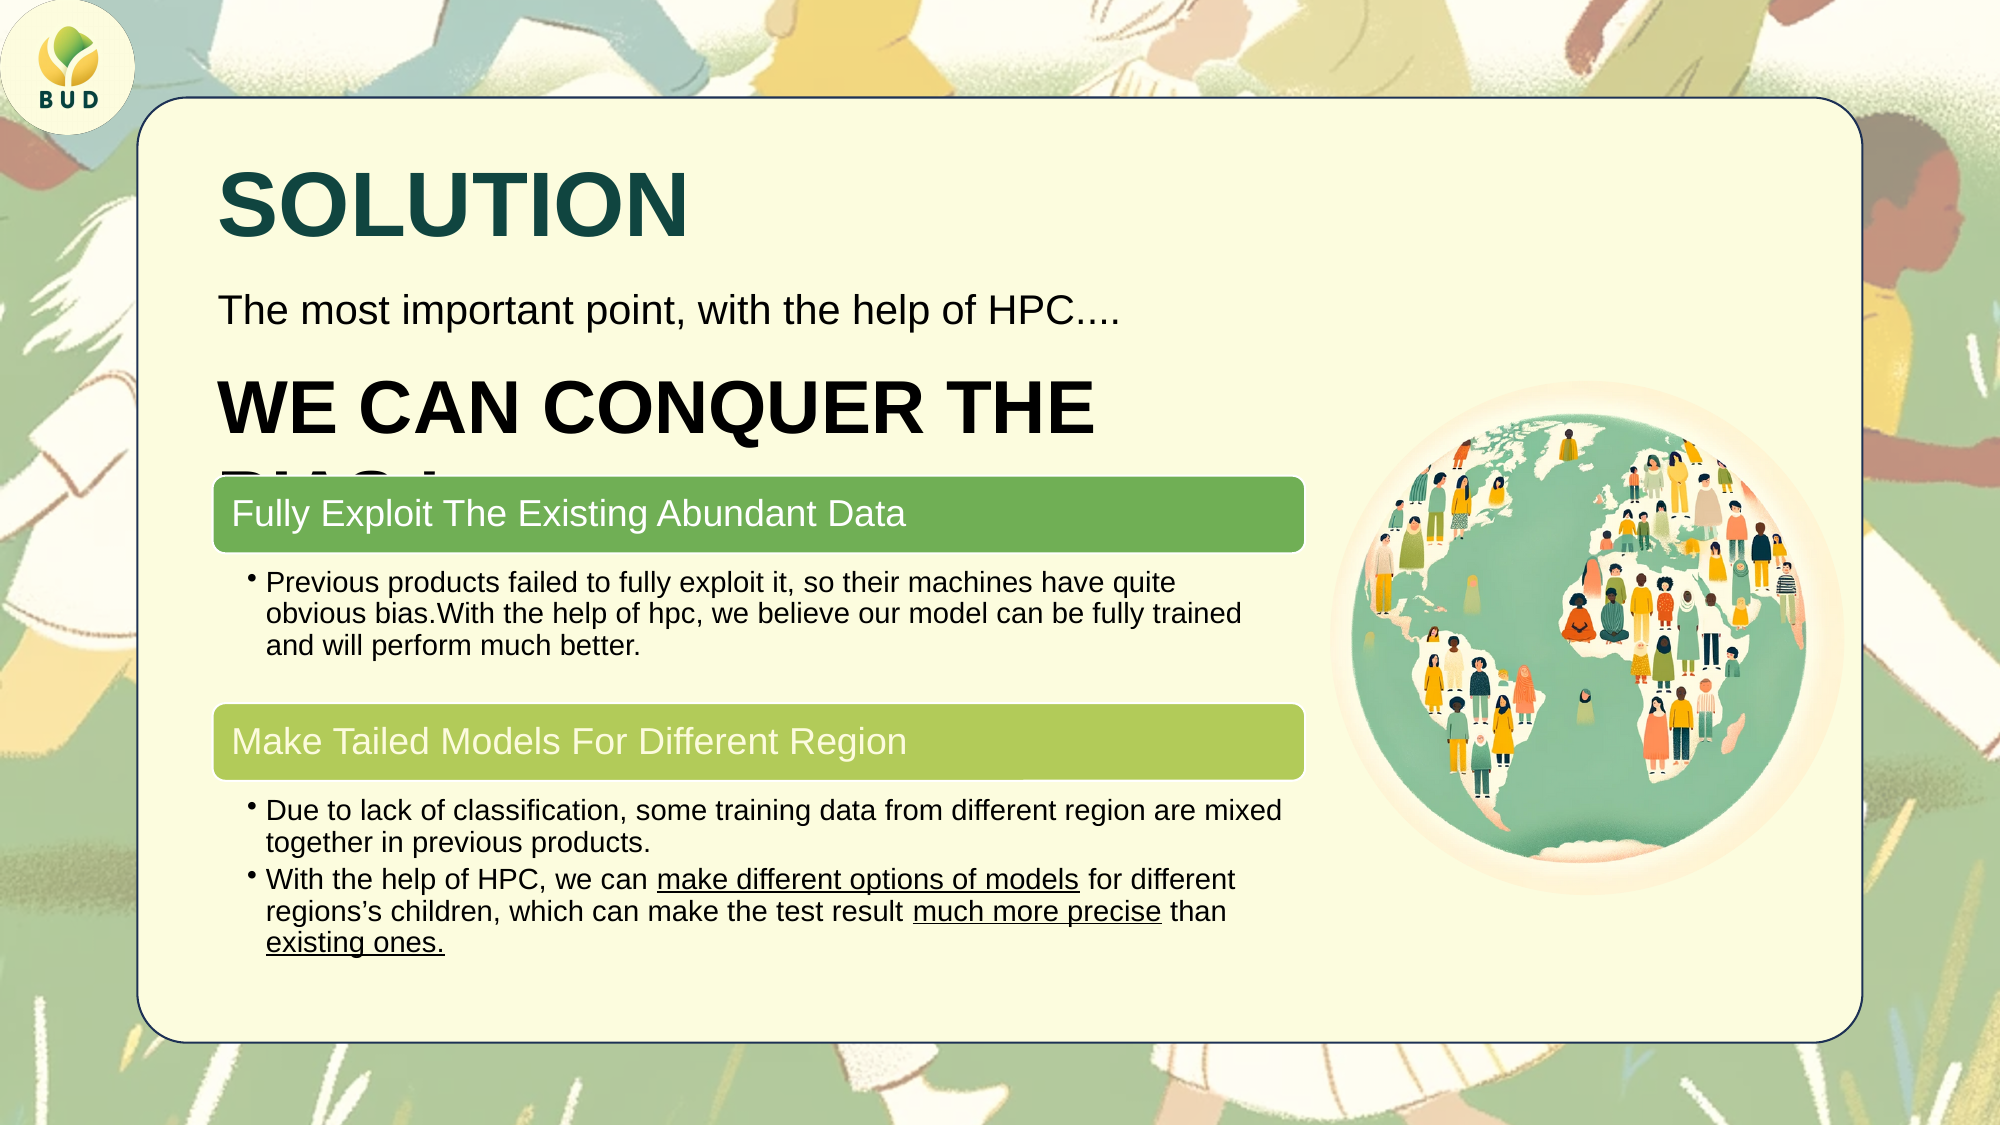

# SOLUTION
The most important point, with the help of HPC....
WE CAN CONQUER THE BIAS !

Fully Exploit The Existing Abundant Data
Previous products failed to fully exploit it, so their machines have quite obvious bias.With the help of hpc, we believe our model can be fully trained and will perform much better.

Make Tailed Models For Different Region
Due to lack of classification, some training data from different region are mixed together in previous products.
With the help of HPC, we can make different options of models for different regions’s children, which can make the test result much more precise than existing ones.